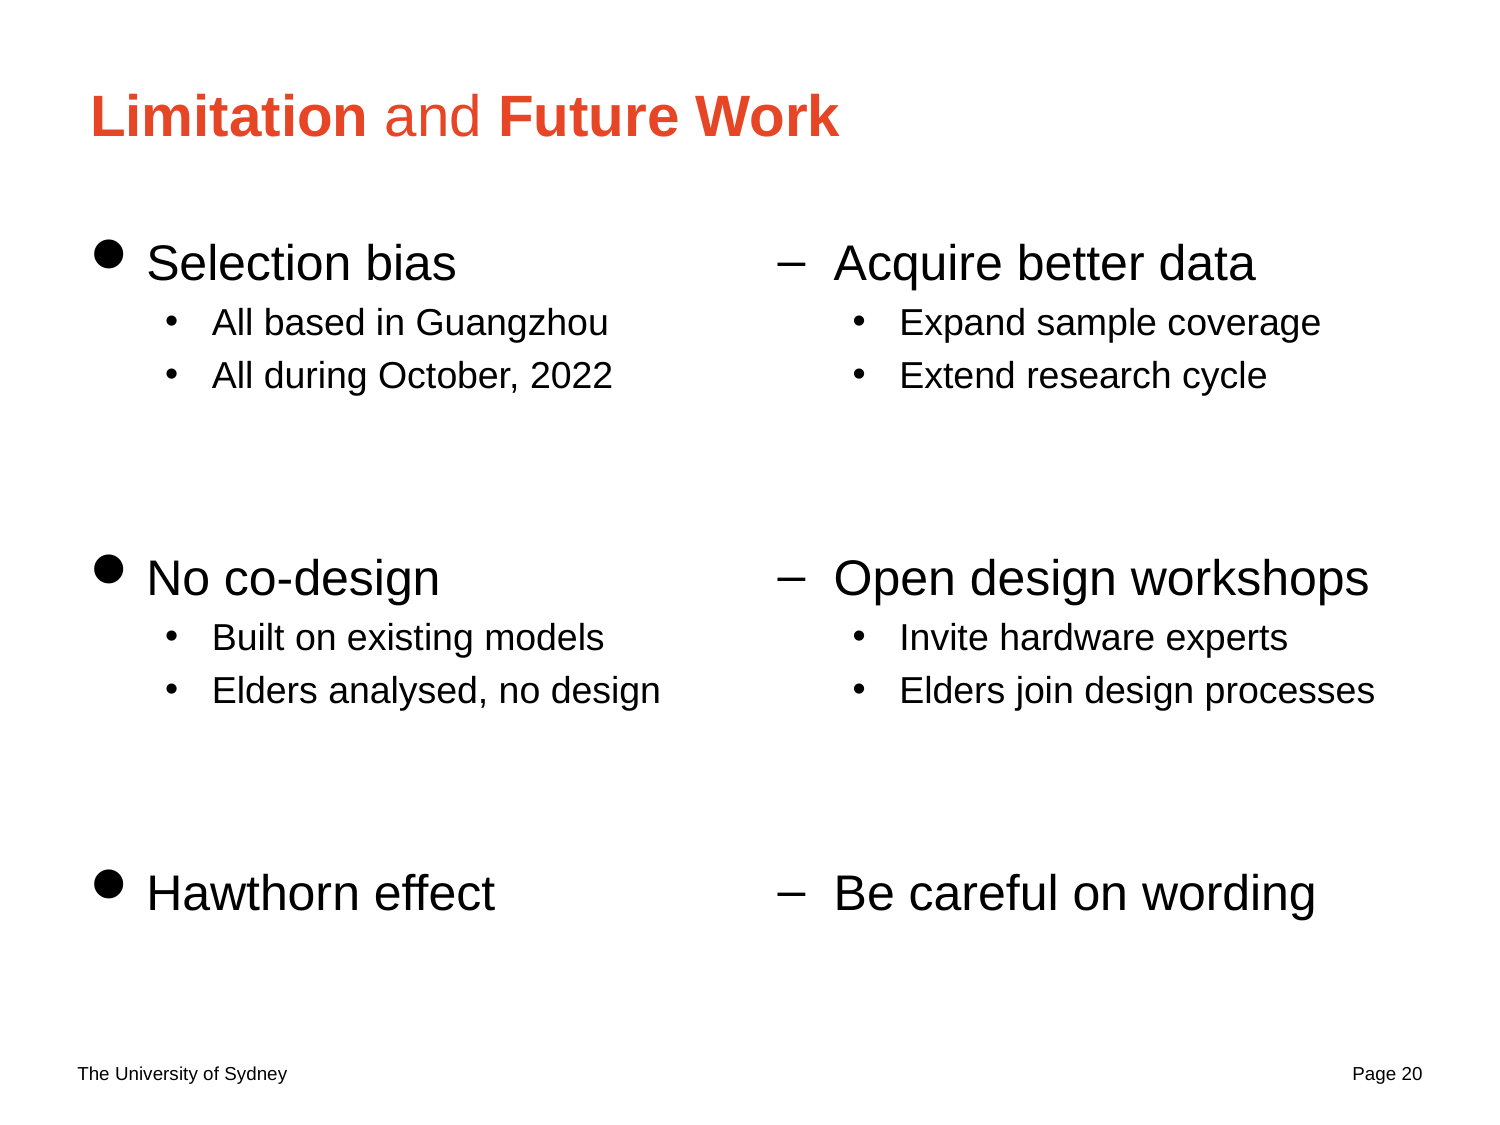

# Limitation and Future Work
Selection bias
All based in Guangzhou
All during October, 2022

No co-design
Built on existing models
Elders analysed, no design

Hawthorn effect

Acquire better data
Expand sample coverage
Extend research cycle

Open design workshops
Invite hardware experts
Elders join design processes

Be careful on wording